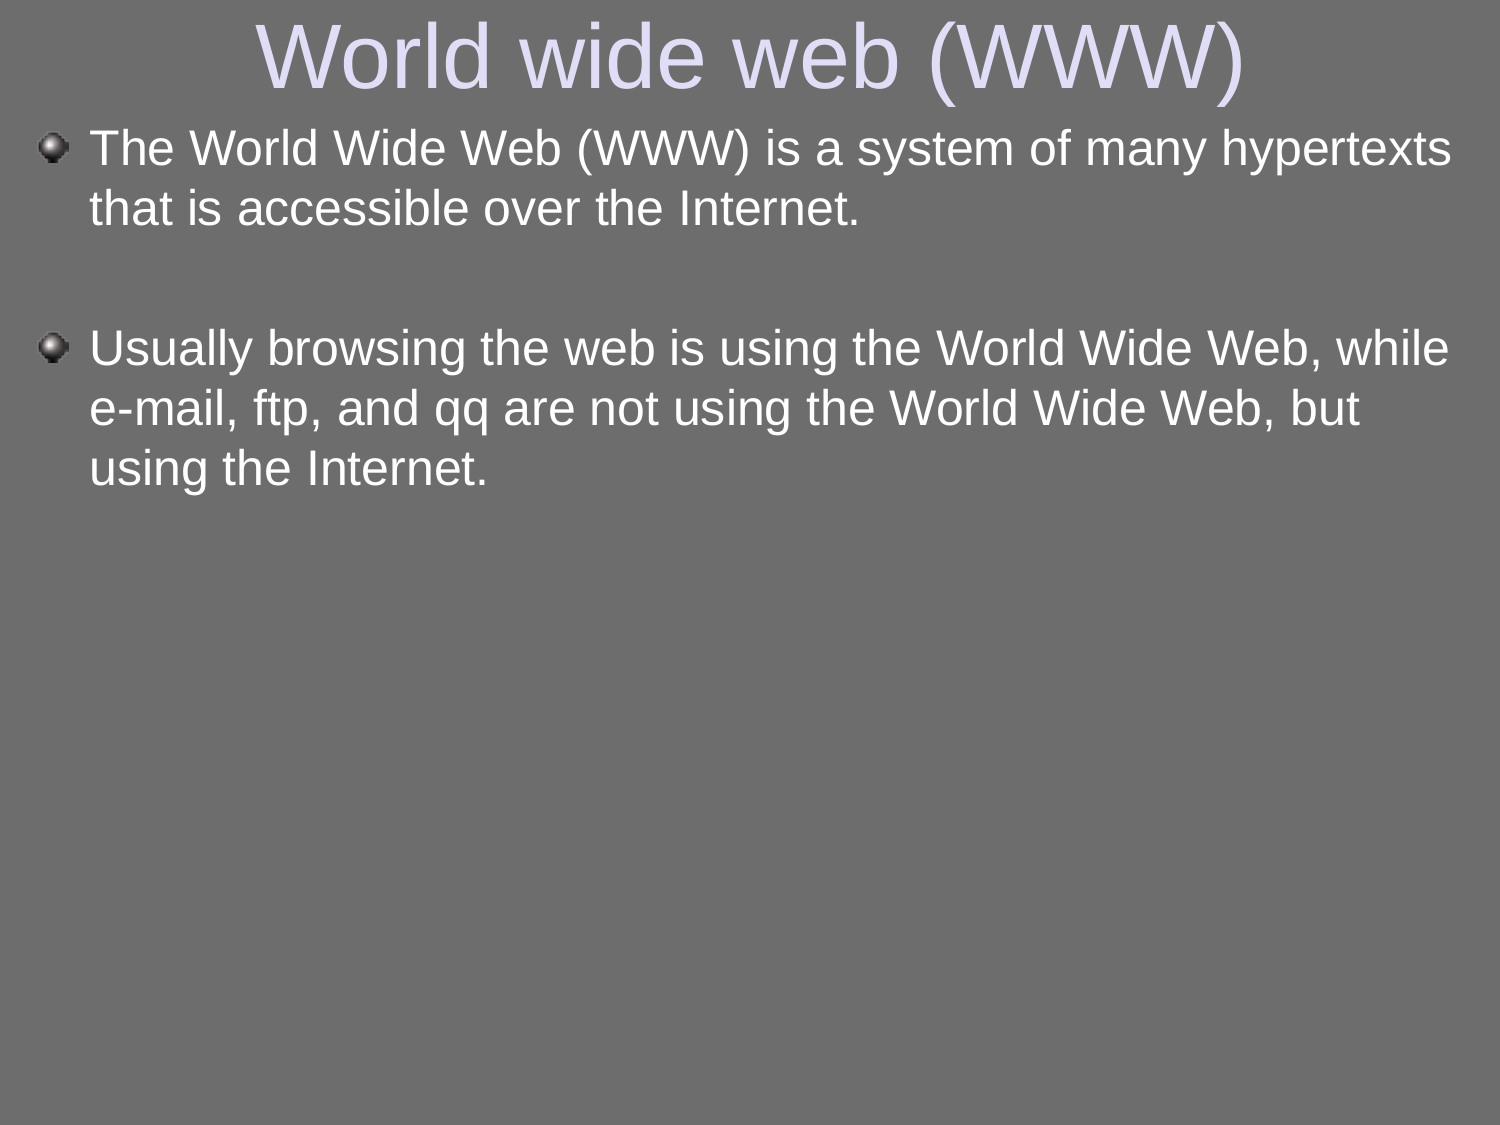

# World wide web (WWW)
The World Wide Web (WWW) is a system of many hypertexts that is accessible over the Internet.

Usually browsing the web is using the World Wide Web, while e-mail, ftp, and qq are not using the World Wide Web, but using the Internet.